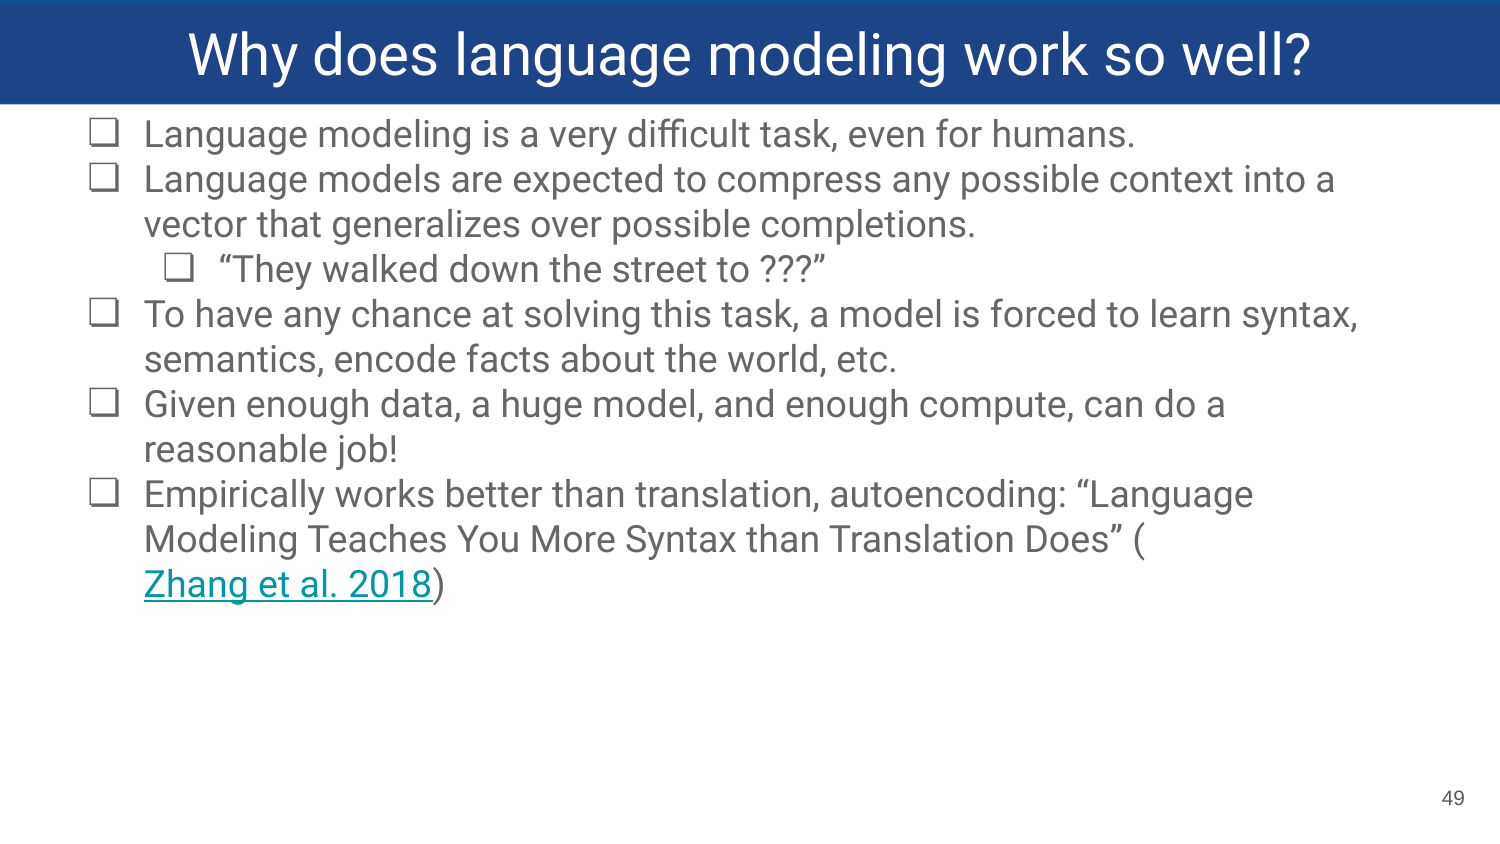

Why does language modeling work so well?
Language modeling is a very difficult task, even for humans.
Language models are expected to compress any possible context into a vector that generalizes over possible completions.
“They walked down the street to ???”
To have any chance at solving this task, a model is forced to learn syntax, semantics, encode facts about the world, etc.
Given enough data, a huge model, and enough compute, can do a reasonable job!
Empirically works better than translation, autoencoding: “Language Modeling Teaches You More Syntax than Translation Does” (Zhang et al. 2018)
49